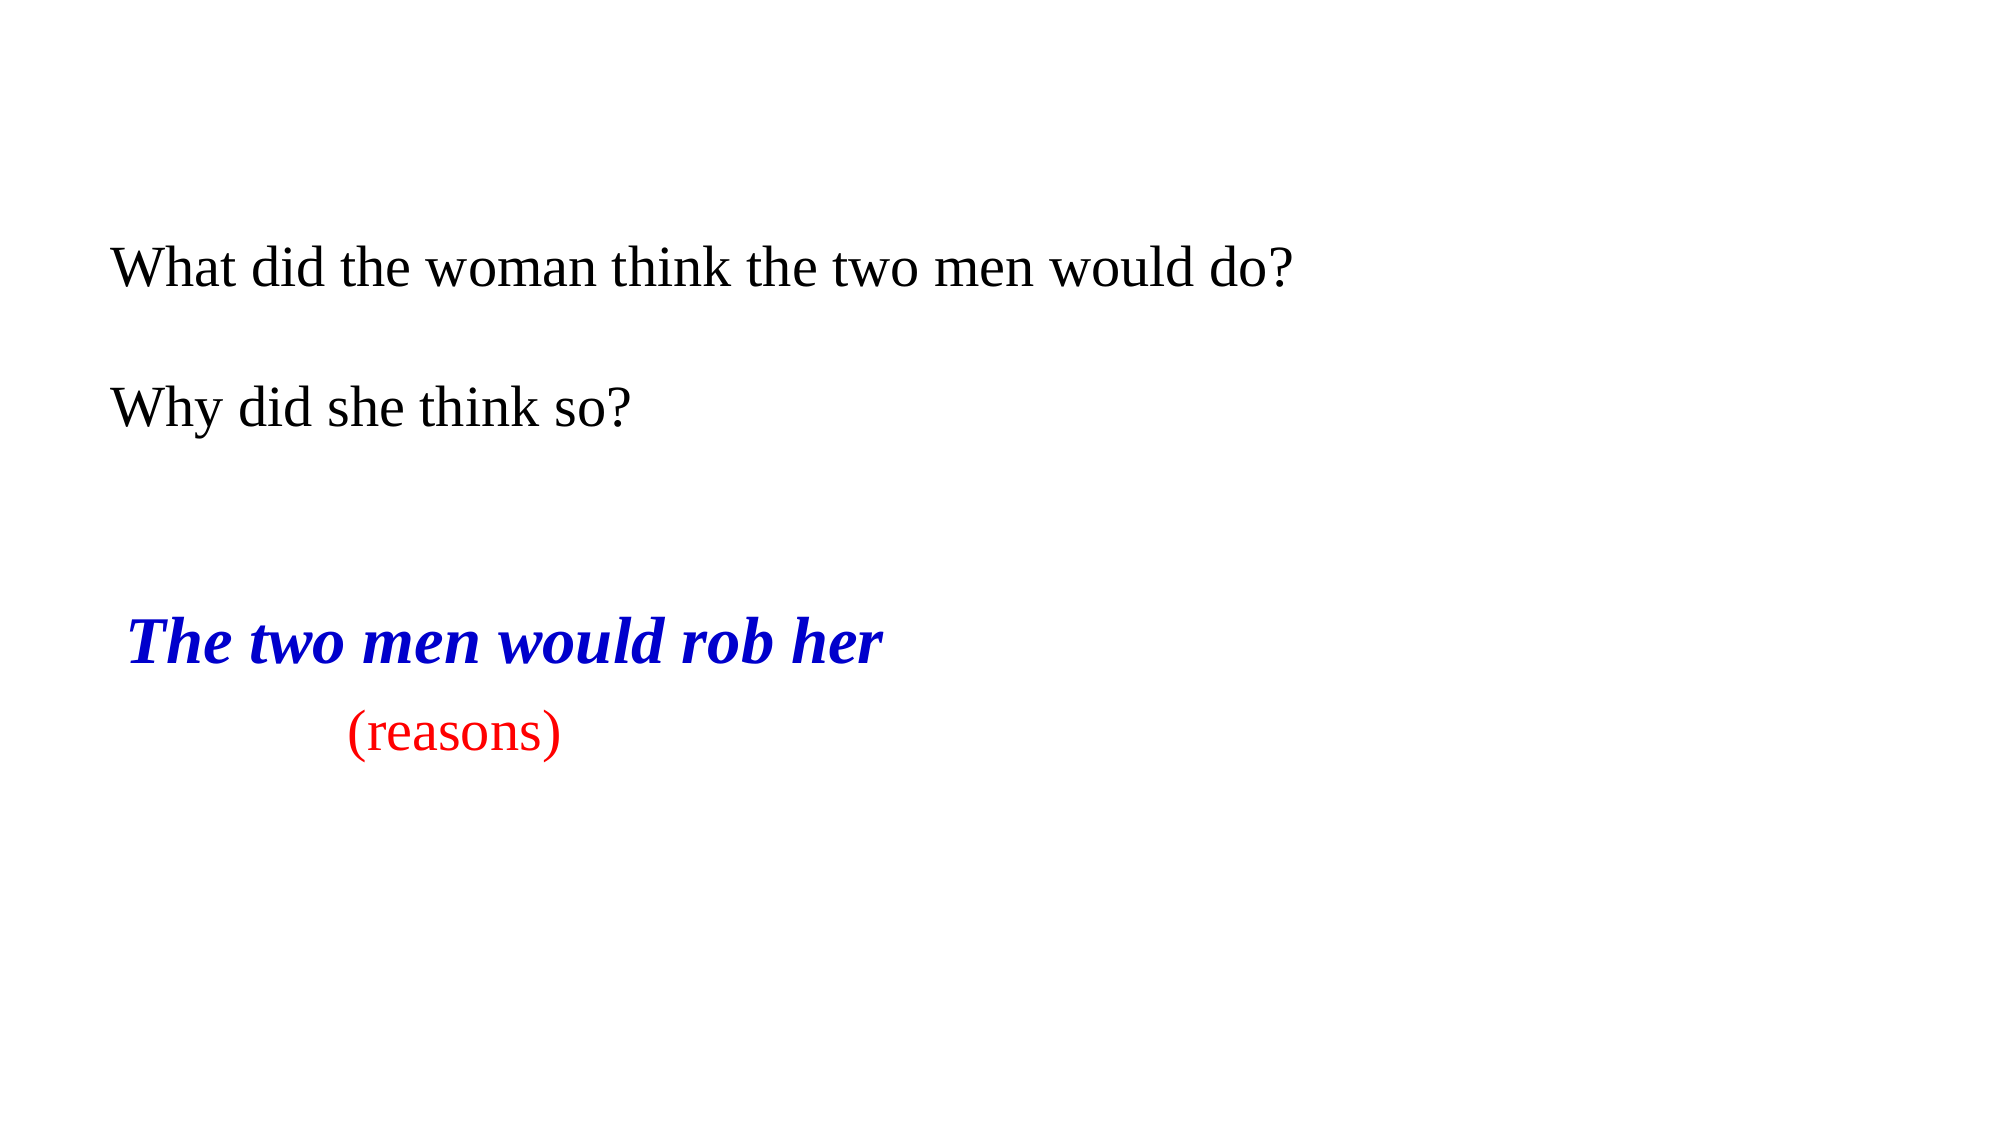

What did the woman think the two men would do?

Why did she think so?

The two men would rob her
(reasons)